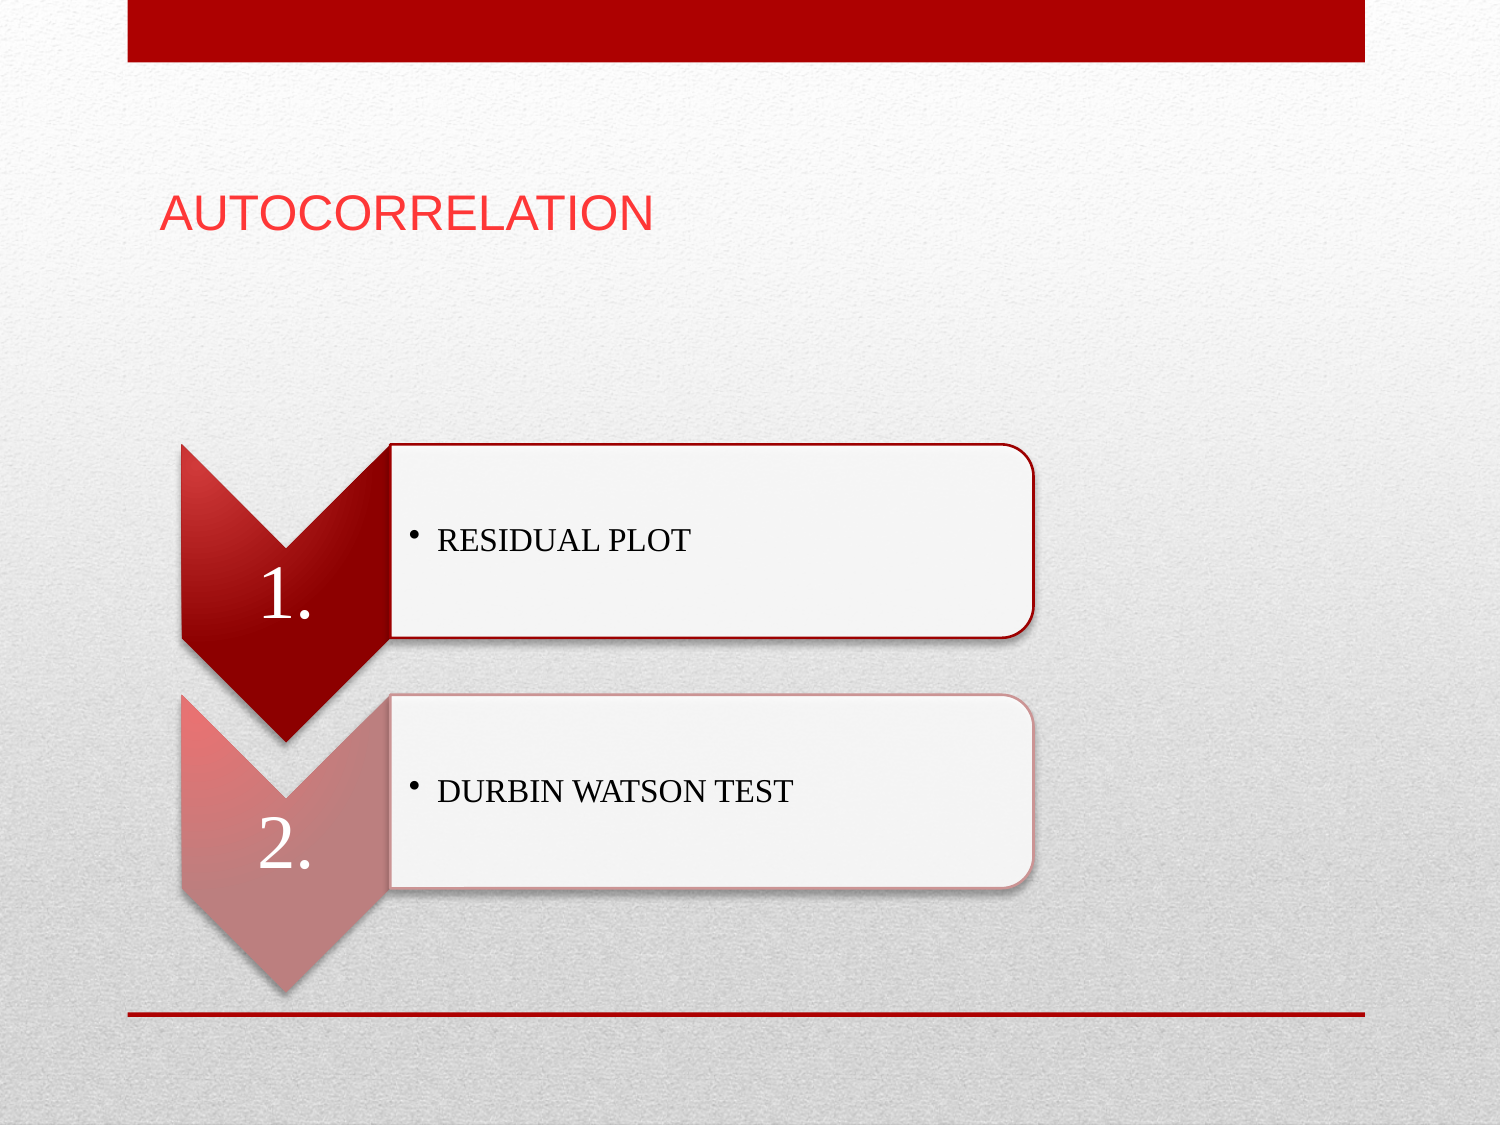

AUTOCORRELATION
1.
RESIDUAL PLOT
2.
DURBIN WATSON TEST